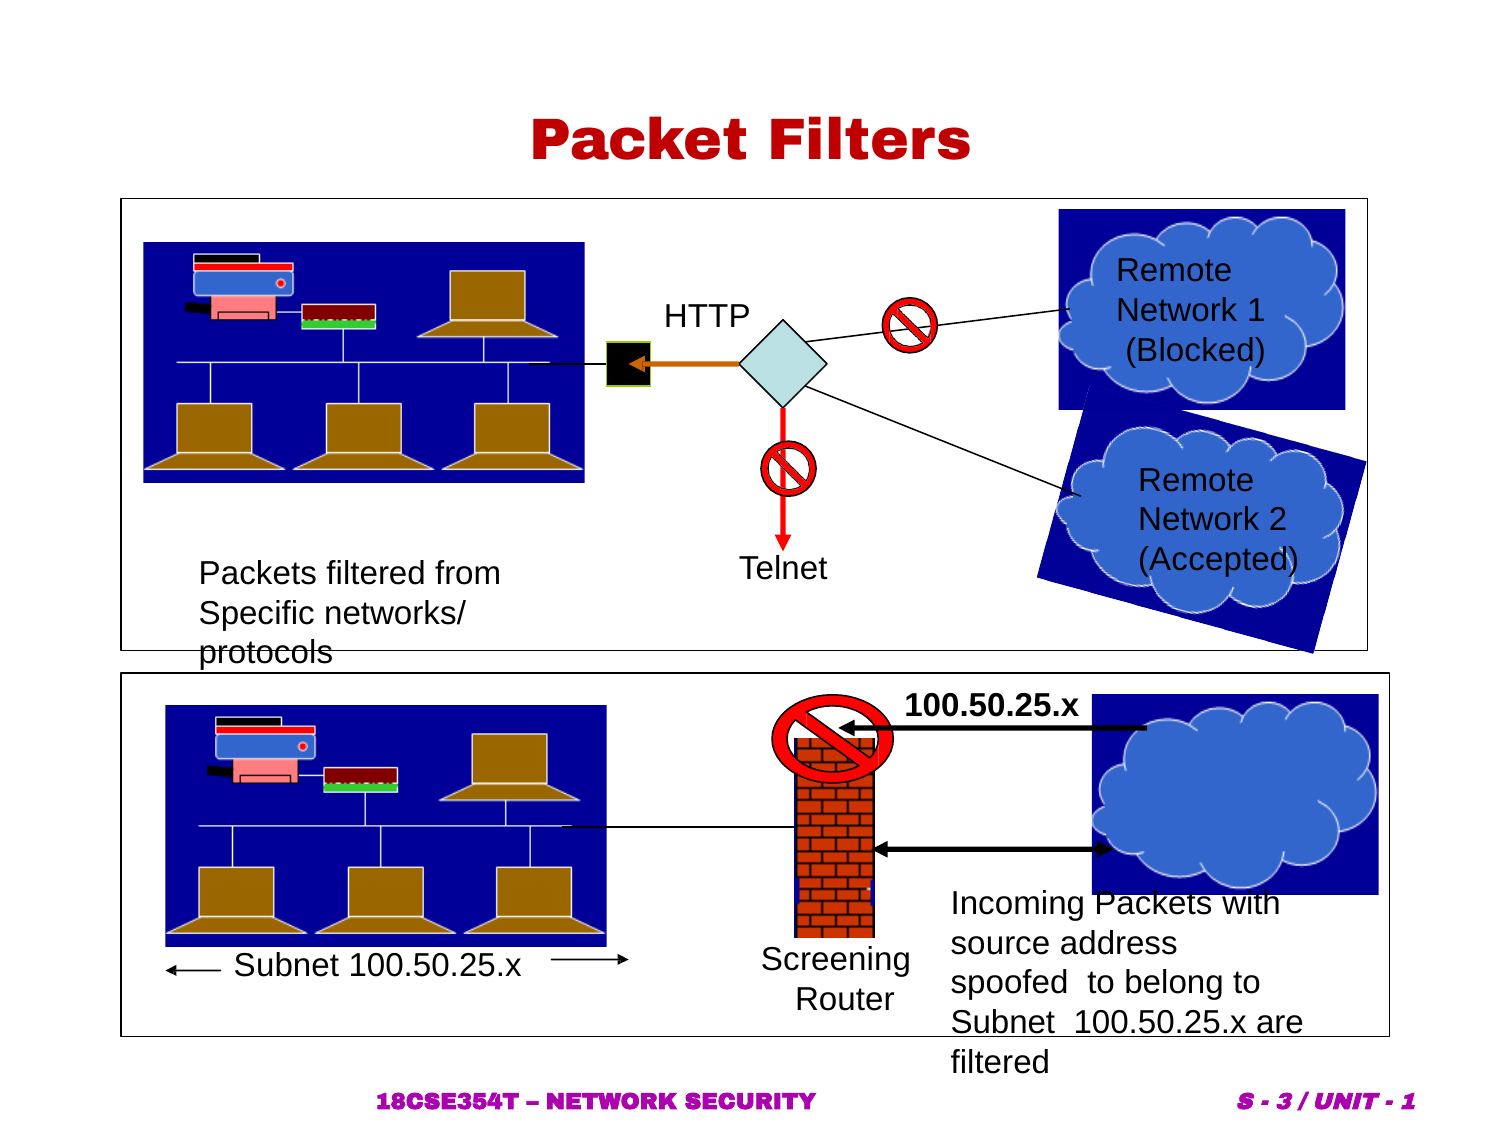

# Packet Filters

Remote  Network 1  (Blocked)
HTTP
Remote  Network 2  (Accepted)
Telnet
Packets filtered from  Specific networks/ protocols

100.50.25.x

Incoming Packets with  source address spoofed  to belong to Subnet  100.50.25.x are filtered
Screening  Router
Subnet 100.50.25.x

                                18CSE354T – NETWORK SECURITY                                                      S - 3 / UNIT - 1